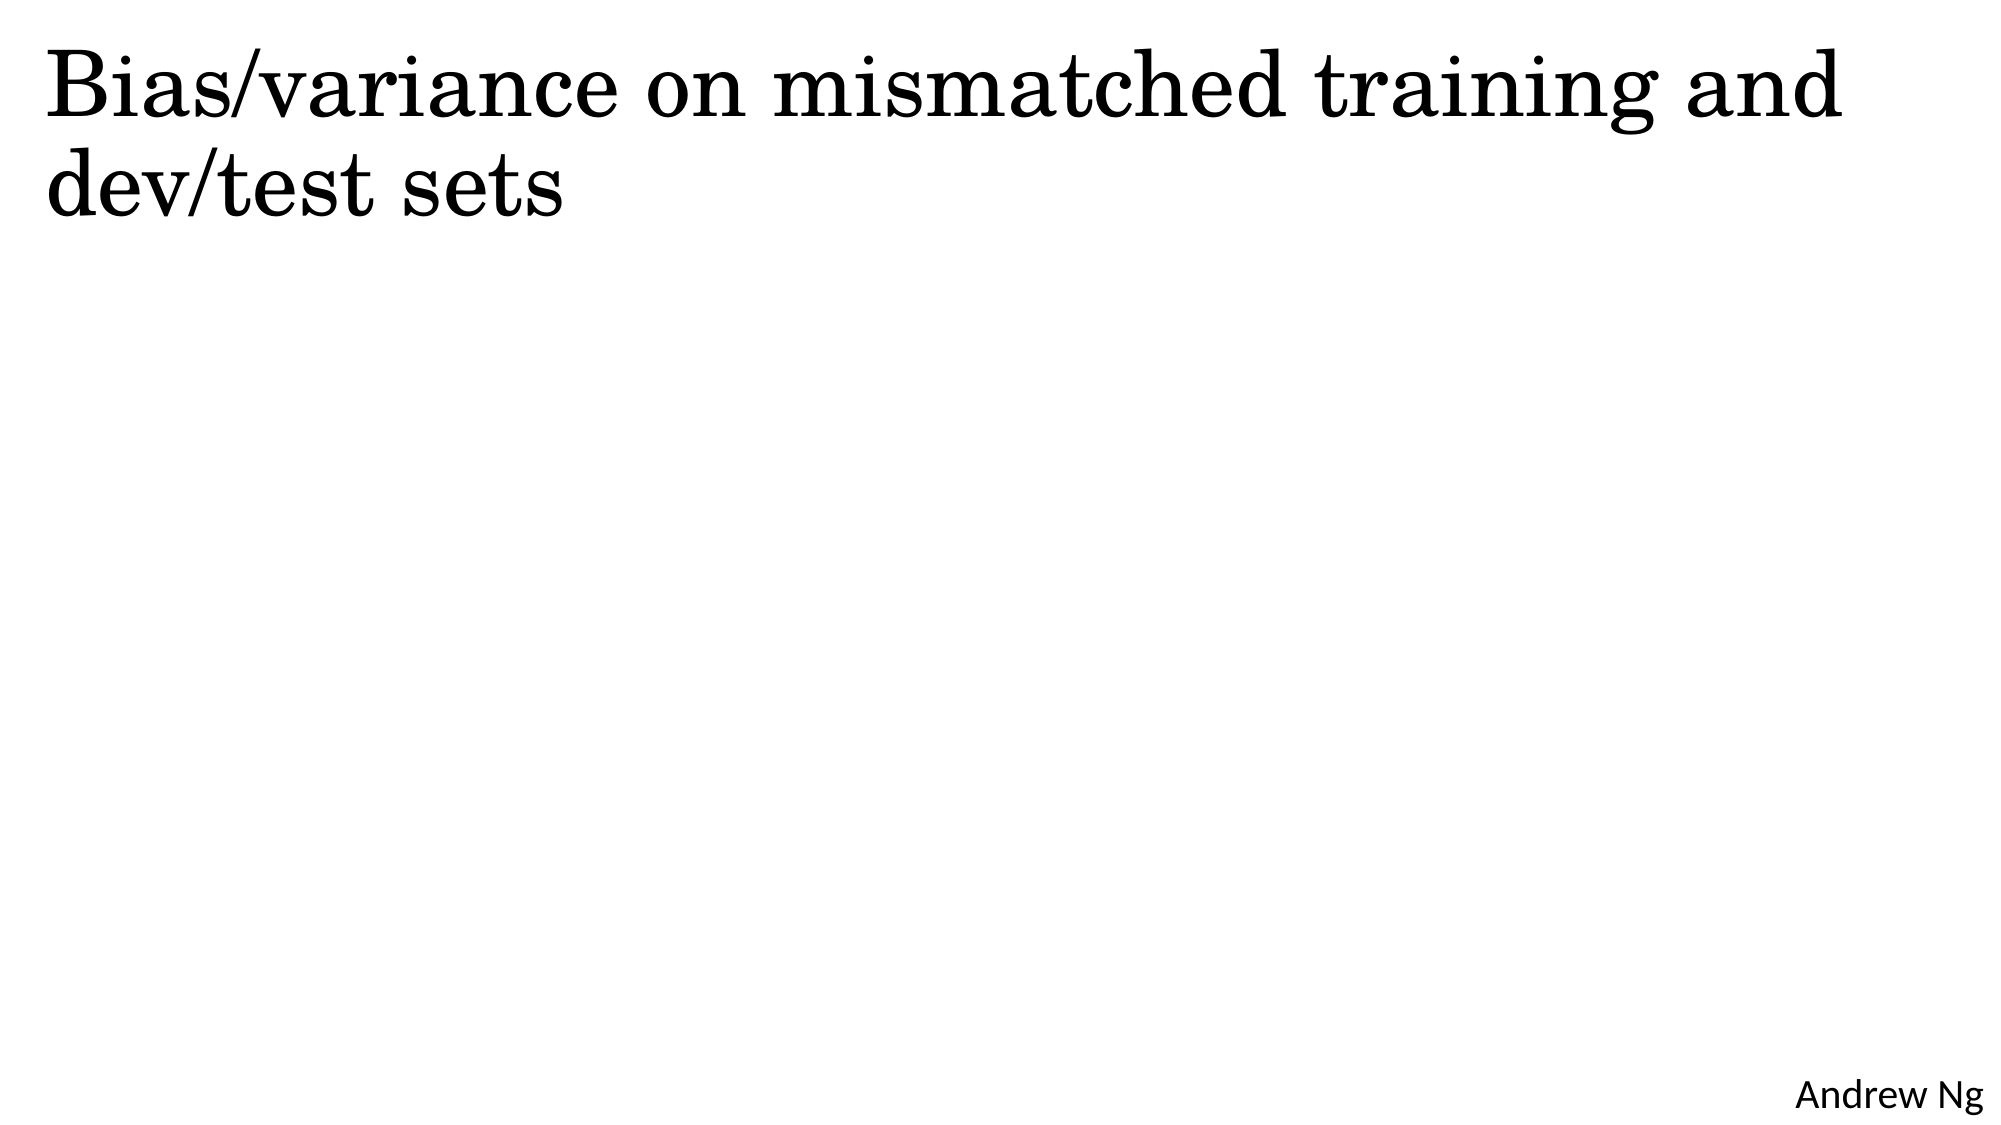

# Bias/variance on mismatched training and dev/test sets